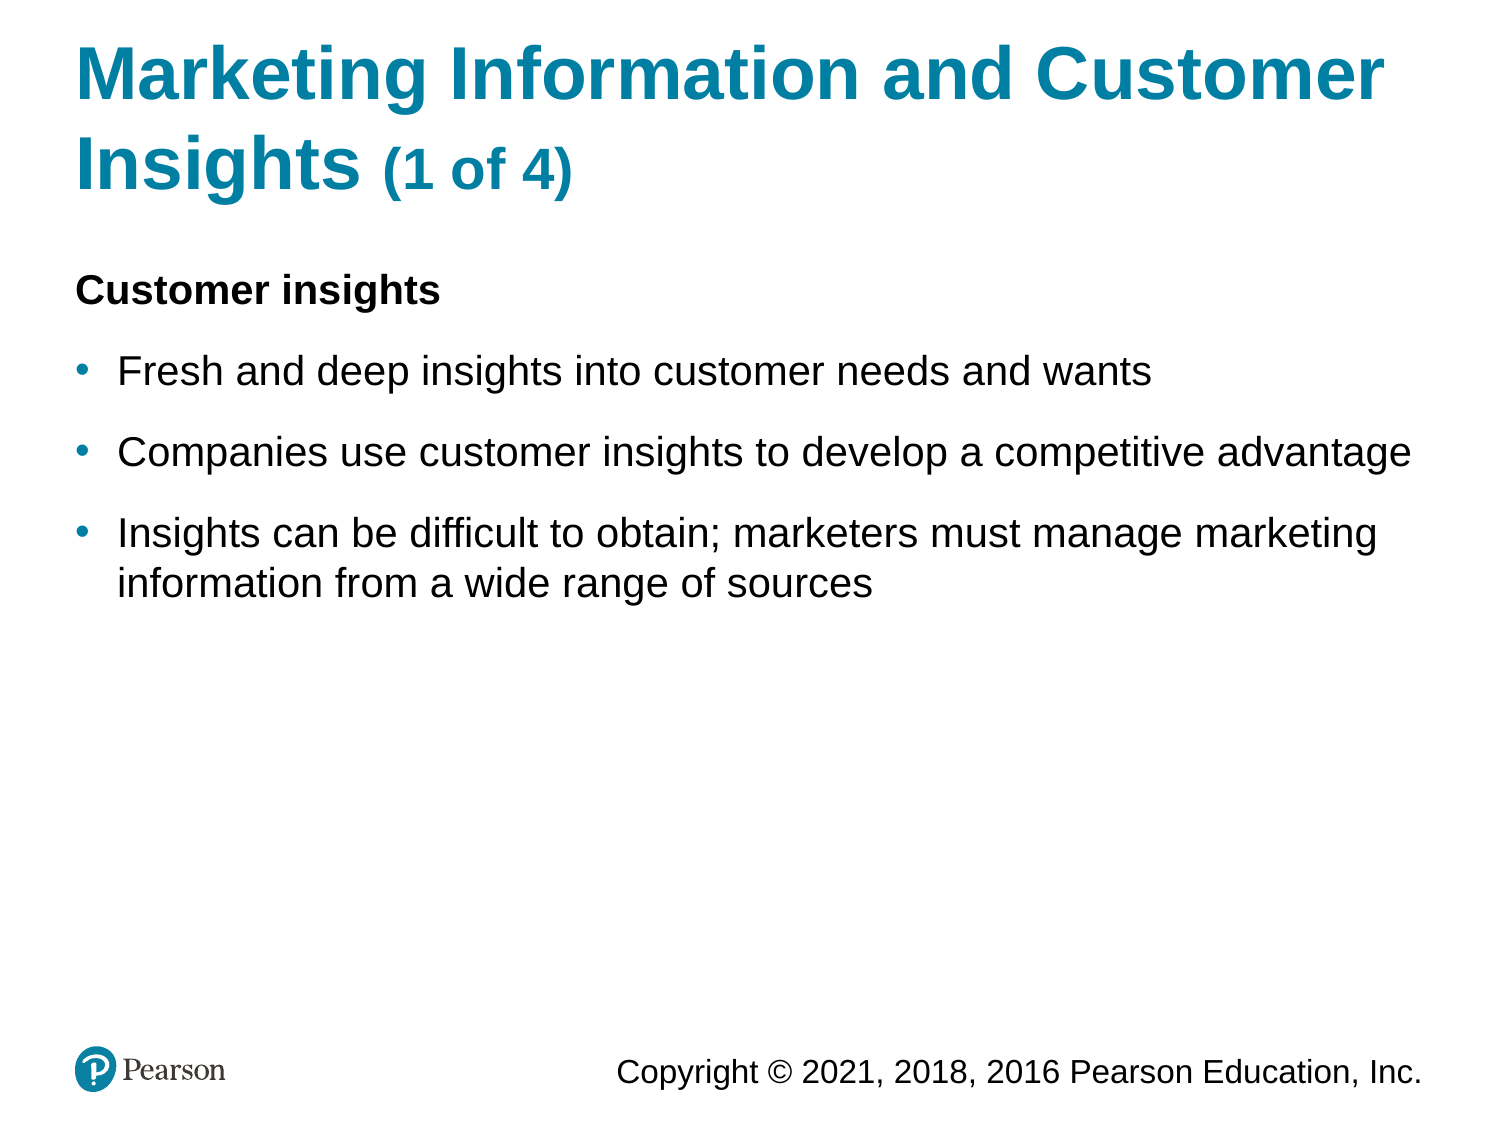

# Marketing Information and Customer Insights (1 of 4)
Customer insights
Fresh and deep insights into customer needs and wants
Companies use customer insights to develop a competitive advantage
Insights can be difficult to obtain; marketers must manage marketing information from a wide range of sources